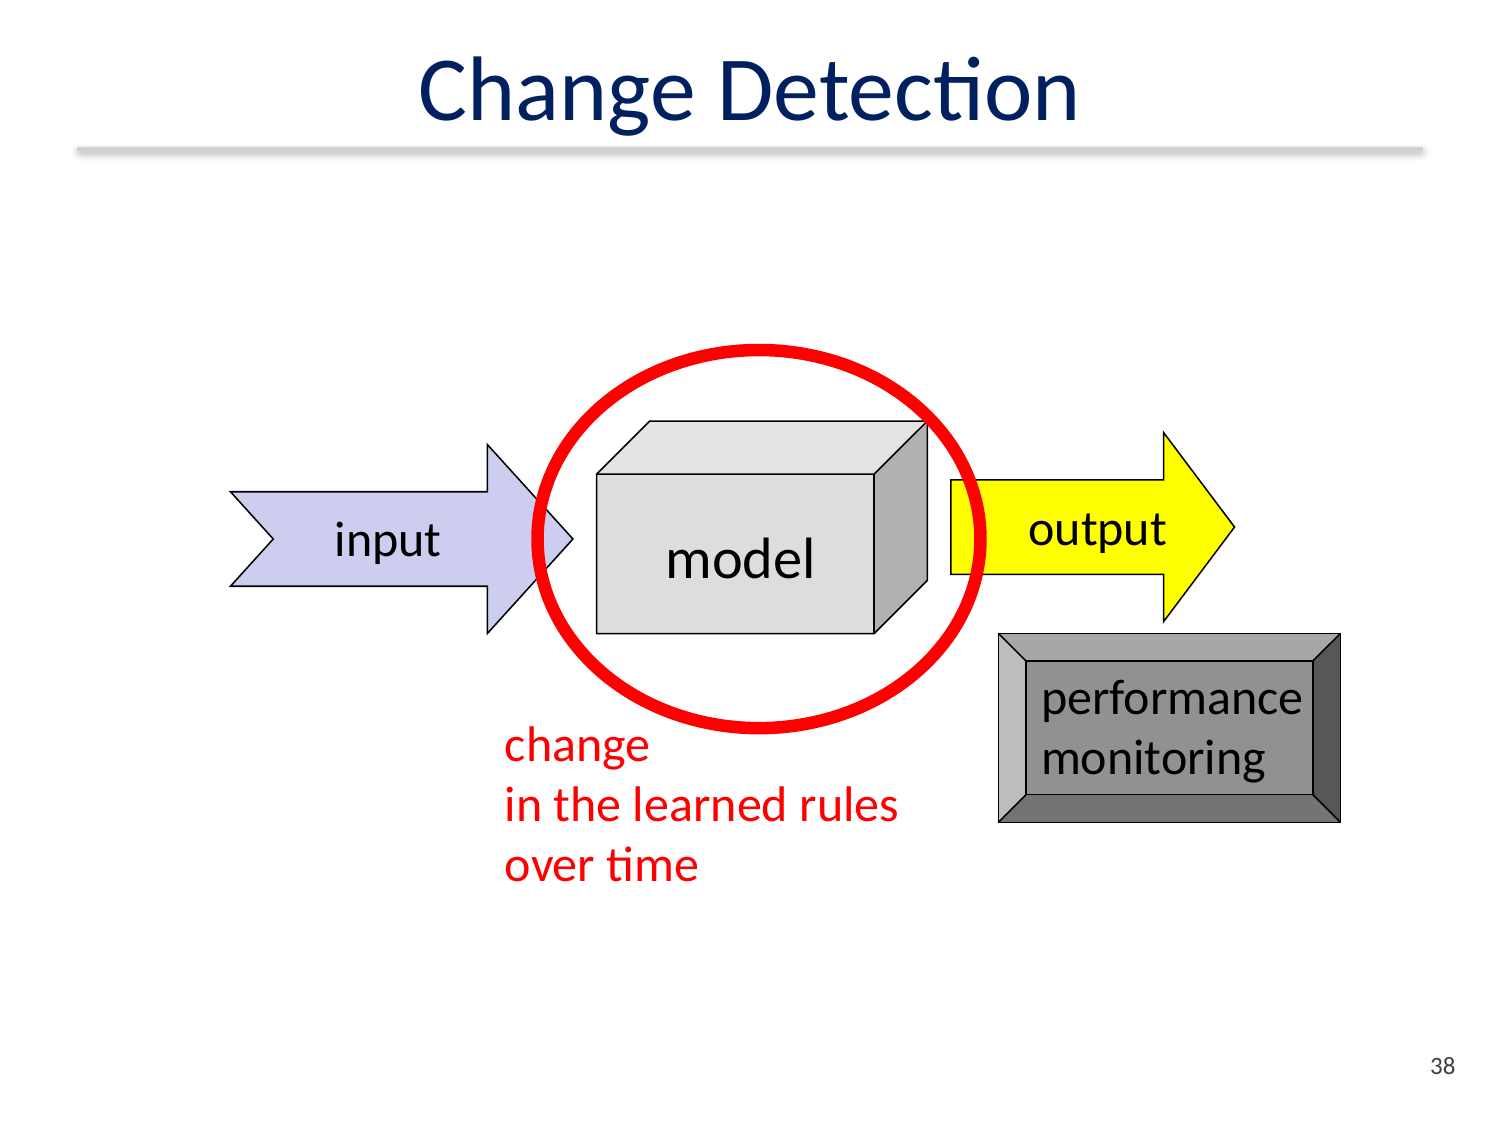

# Change Detection

output
input
model

performance
monitoring
change
in the learned rules
over time
38